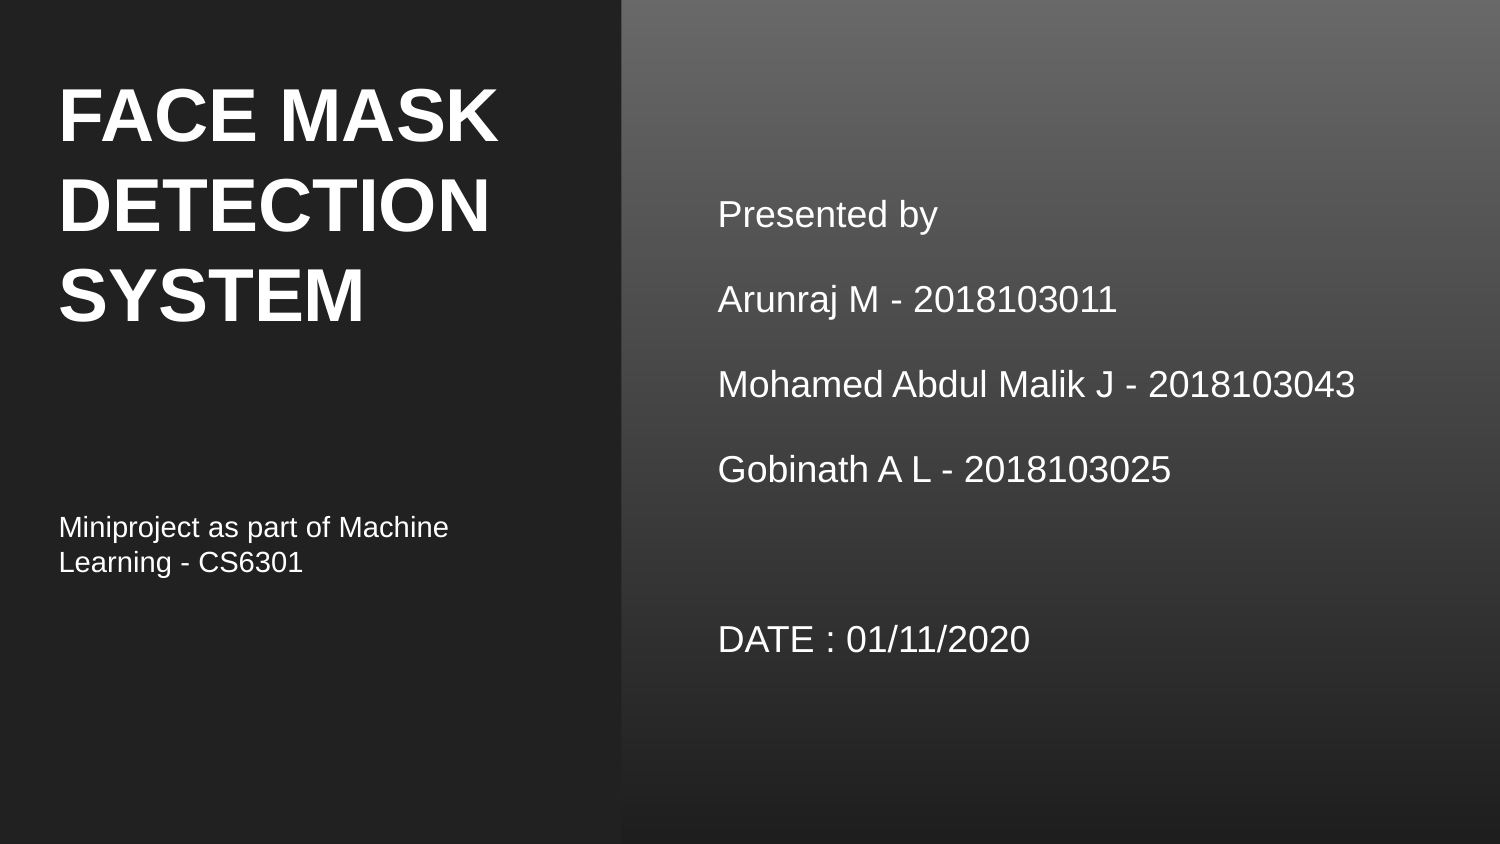

# FACE MASK DETECTION SYSTEM
Presented by
Arunraj M - 2018103011
Mohamed Abdul Malik J - 2018103043
Gobinath A L - 2018103025

DATE : 01/11/2020
Miniproject as part of Machine Learning - CS6301